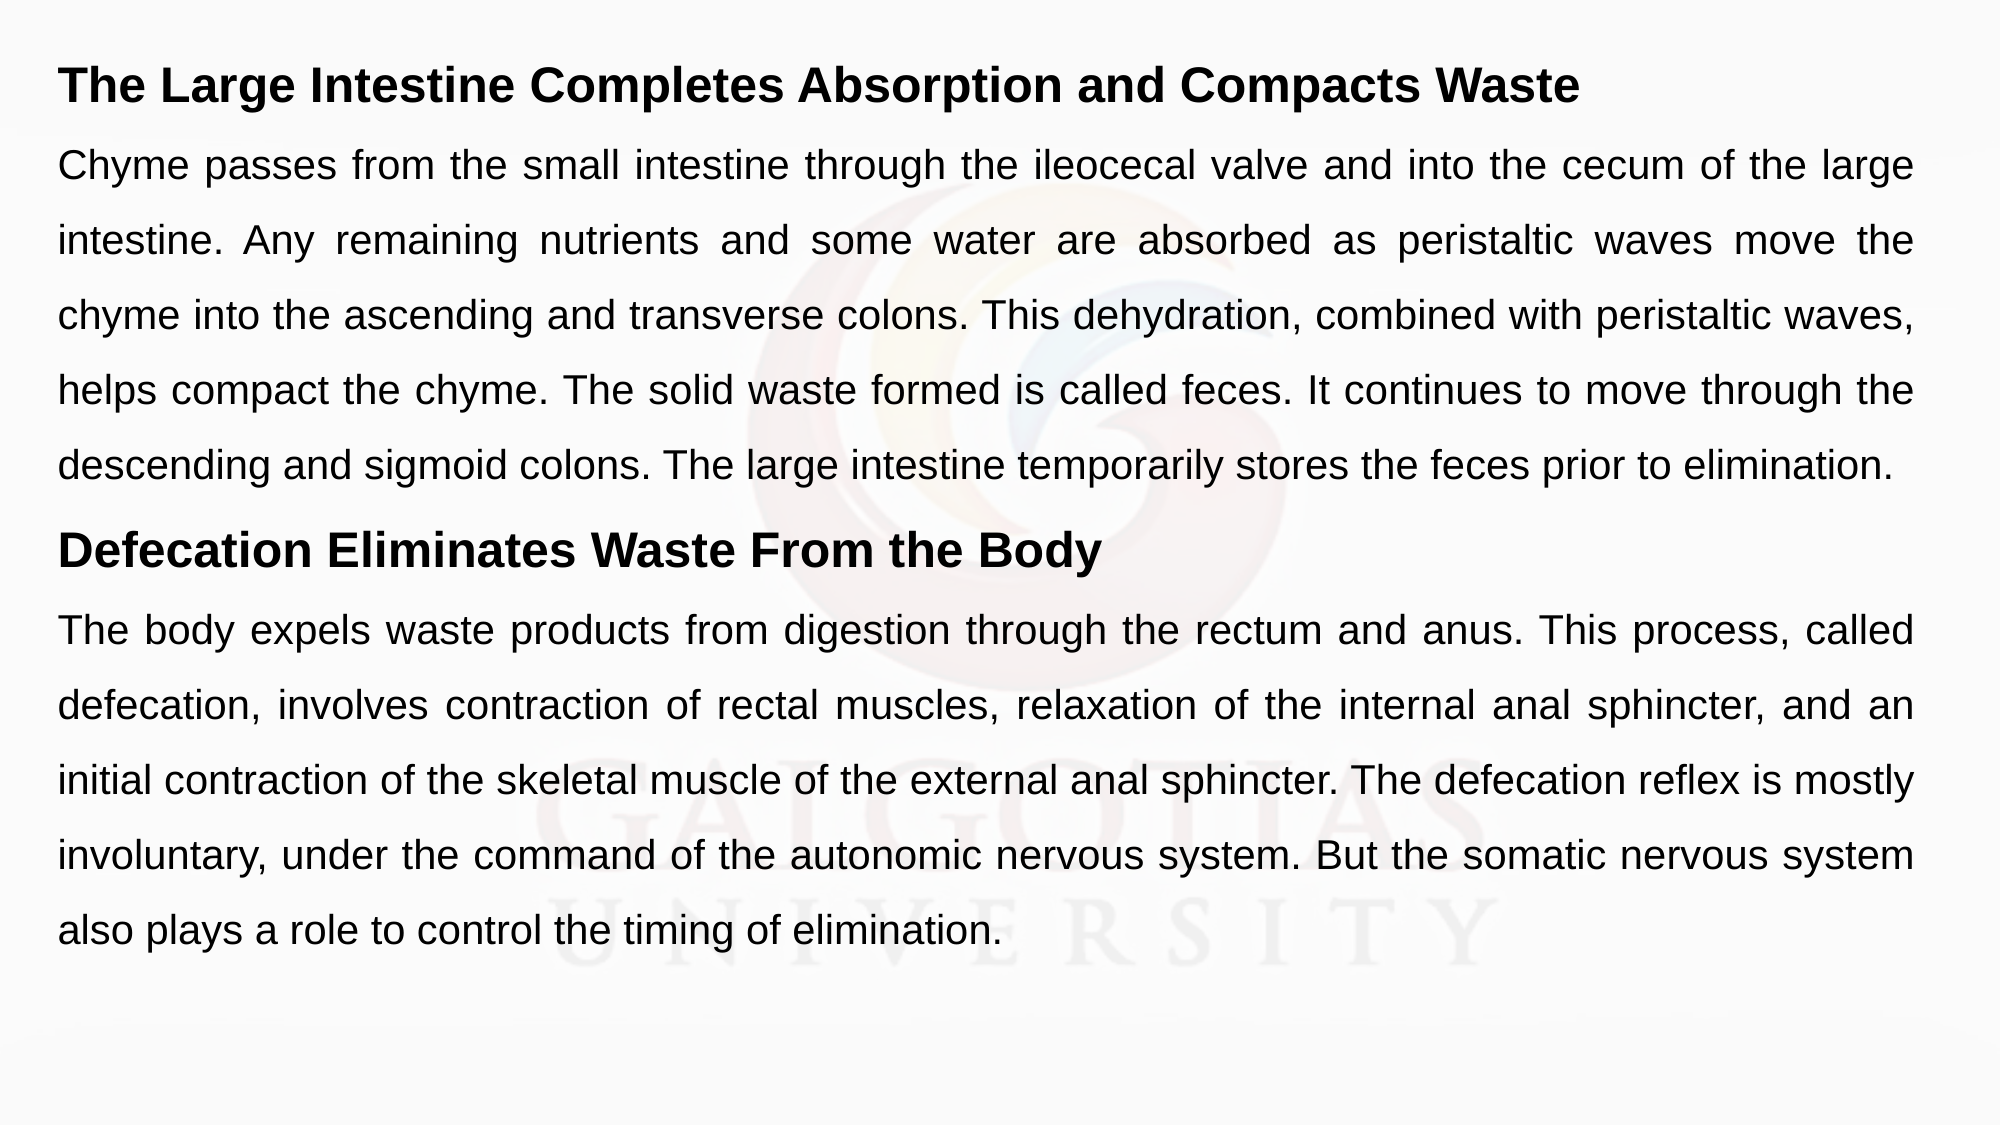

The Large Intestine Completes Absorption and Compacts Waste
Chyme passes from the small intestine through the ileocecal valve and into the cecum of the large intestine. Any remaining nutrients and some water are absorbed as peristaltic waves move the chyme into the ascending and transverse colons. This dehydration, combined with peristaltic waves, helps compact the chyme. The solid waste formed is called feces. It continues to move through the descending and sigmoid colons. The large intestine temporarily stores the feces prior to elimination.
Defecation Eliminates Waste From the Body
The body expels waste products from digestion through the rectum and anus. This process, called defecation, involves contraction of rectal muscles, relaxation of the internal anal sphincter, and an initial contraction of the skeletal muscle of the external anal sphincter. The defecation reflex is mostly involuntary, under the command of the autonomic nervous system. But the somatic nervous system also plays a role to control the timing of elimination.